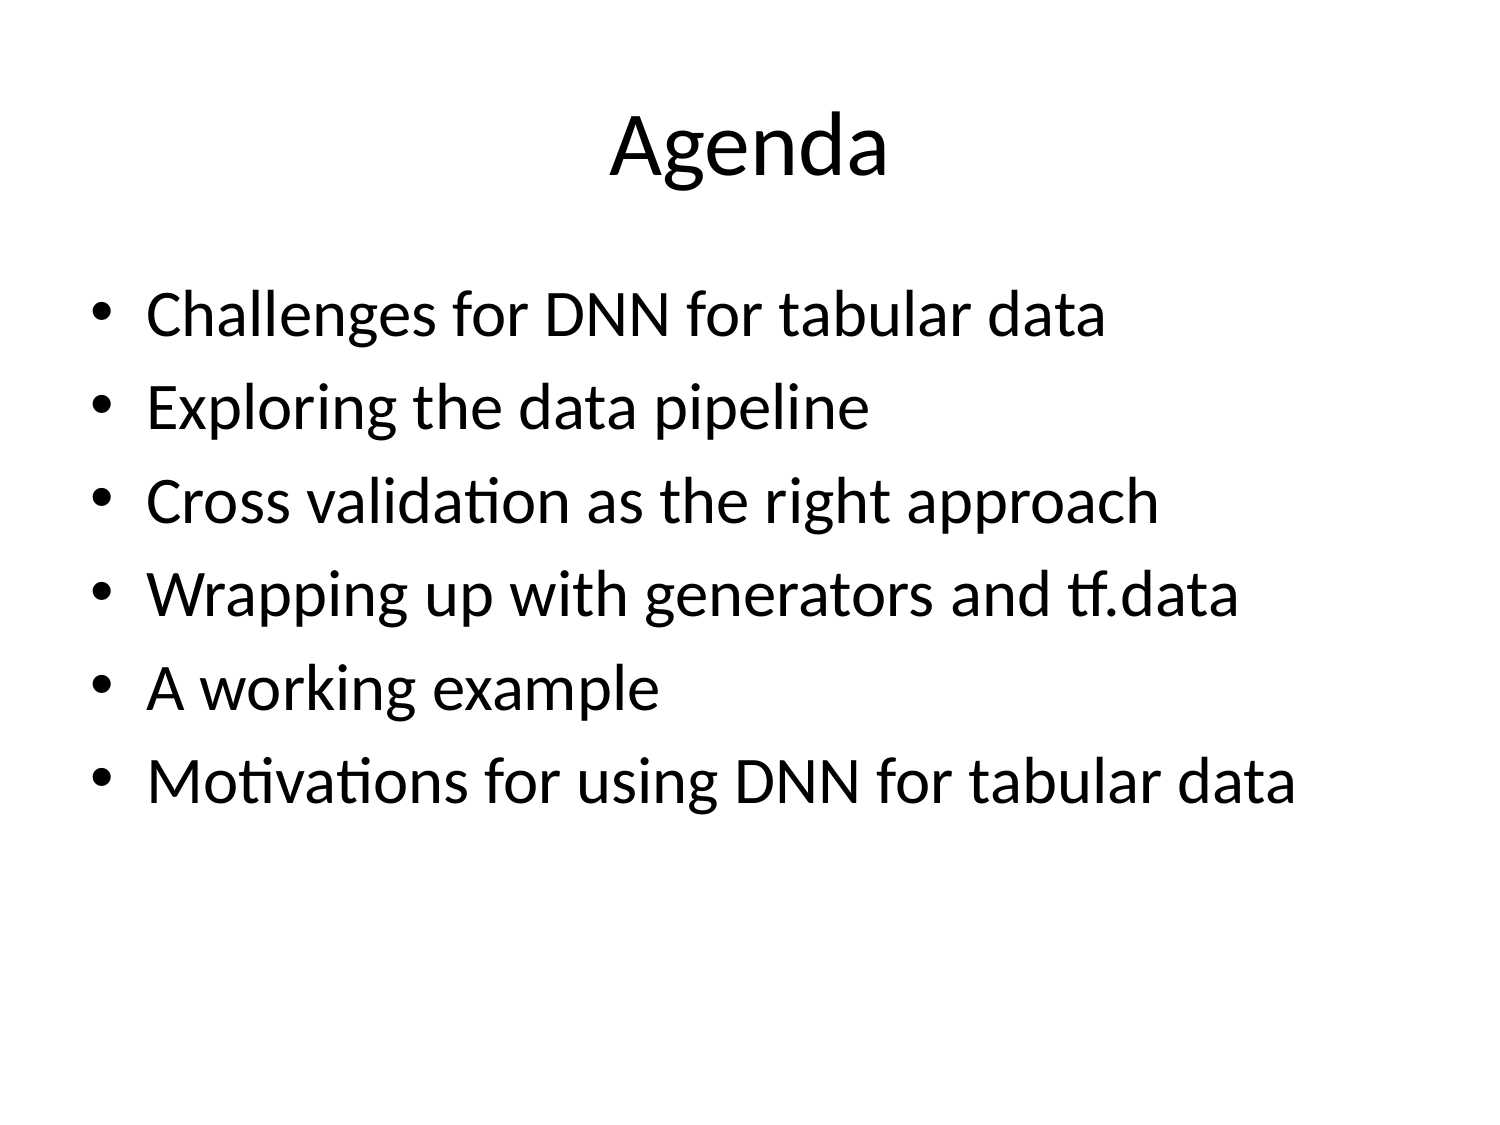

# Agenda
Challenges for DNN for tabular data
Exploring the data pipeline
Cross validation as the right approach
Wrapping up with generators and tf.data
A working example
Motivations for using DNN for tabular data